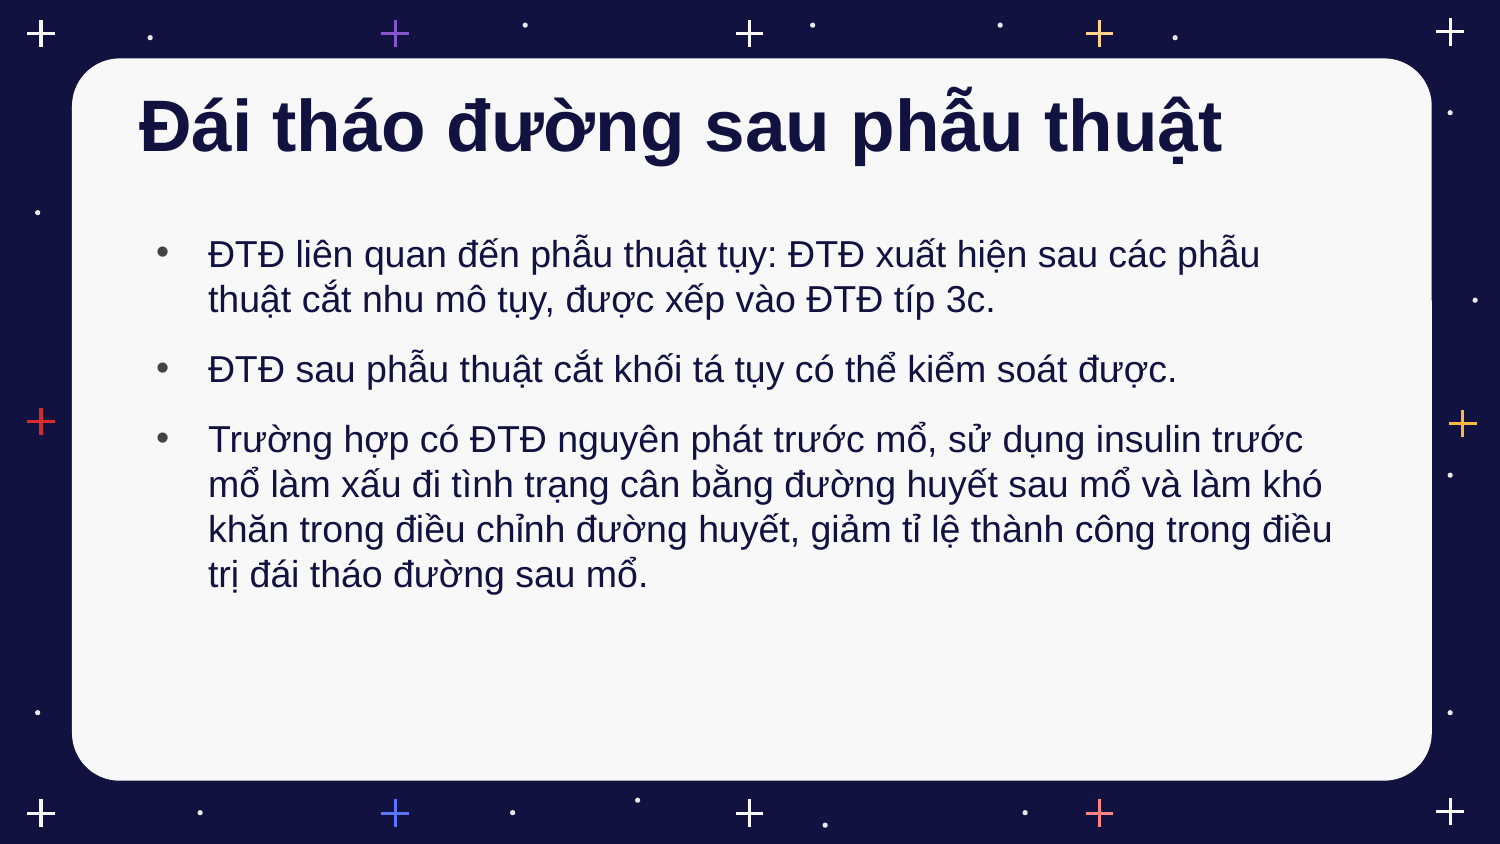

Đái tháo đường sau phẫu thuật
ĐTĐ liên quan đến phẫu thuật tụy: ĐTĐ xuất hiện sau các phẫu thuật cắt nhu mô tụy, được xếp vào ĐTĐ típ 3c.
ĐTĐ sau phẫu thuật cắt khối tá tụy có thể kiểm soát được.
Trường hợp có ĐTĐ nguyên phát trước mổ, sử dụng insulin trước mổ làm xấu đi tình trạng cân bằng đường huyết sau mổ và làm khó khăn trong điều chỉnh đường huyết, giảm tỉ lệ thành công trong điều trị đái tháo đường sau mổ.